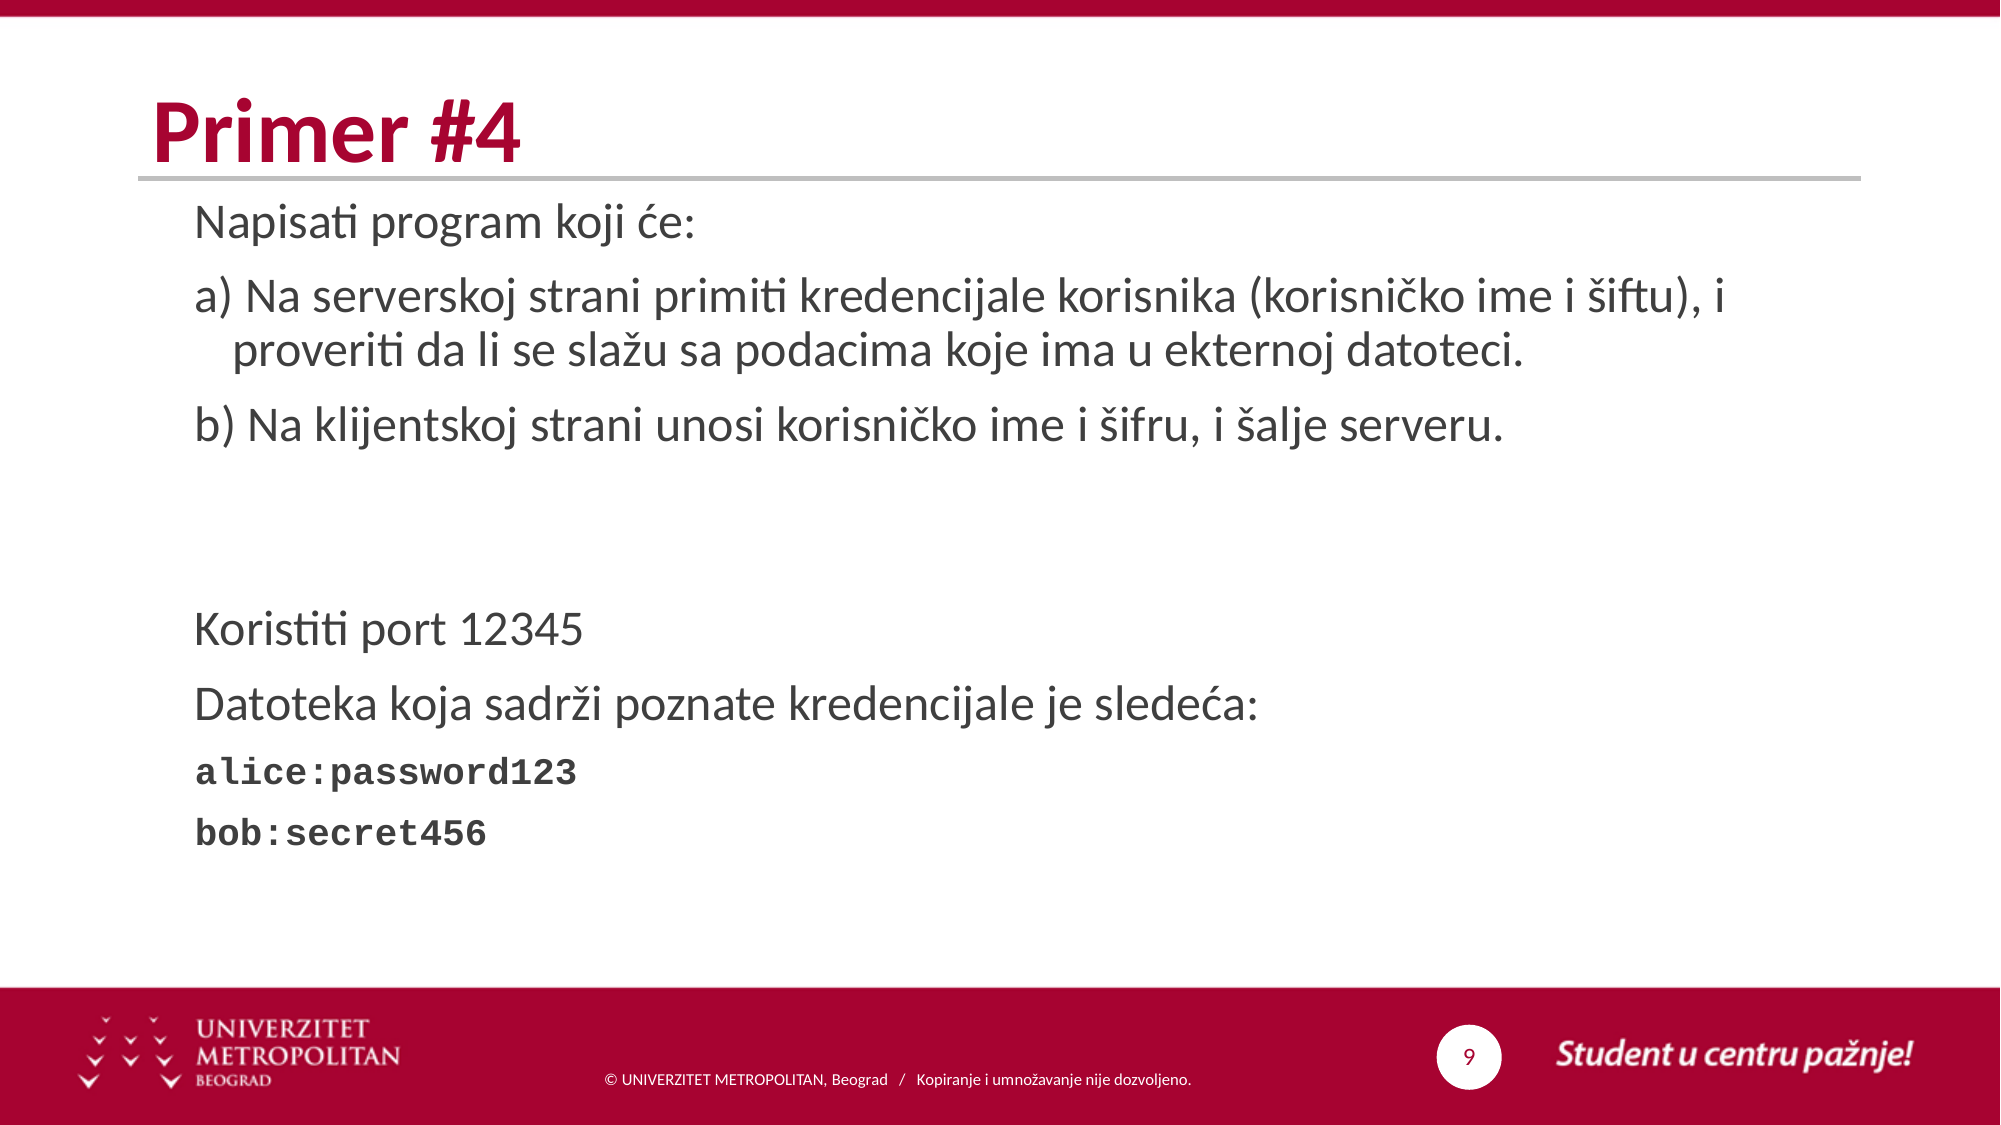

# Primer #4
Napisati program koji će:
a) Na serverskoj strani primiti kredencijale korisnika (korisničko ime i šiftu), i proveriti da li se slažu sa podacima koje ima u ekternoj datoteci.
b) Na klijentskoj strani unosi korisničko ime i šifru, i šalje serveru.

Koristiti port 12345
Datoteka koja sadrži poznate kredencijale je sledeća:
alice:password123
bob:secret456